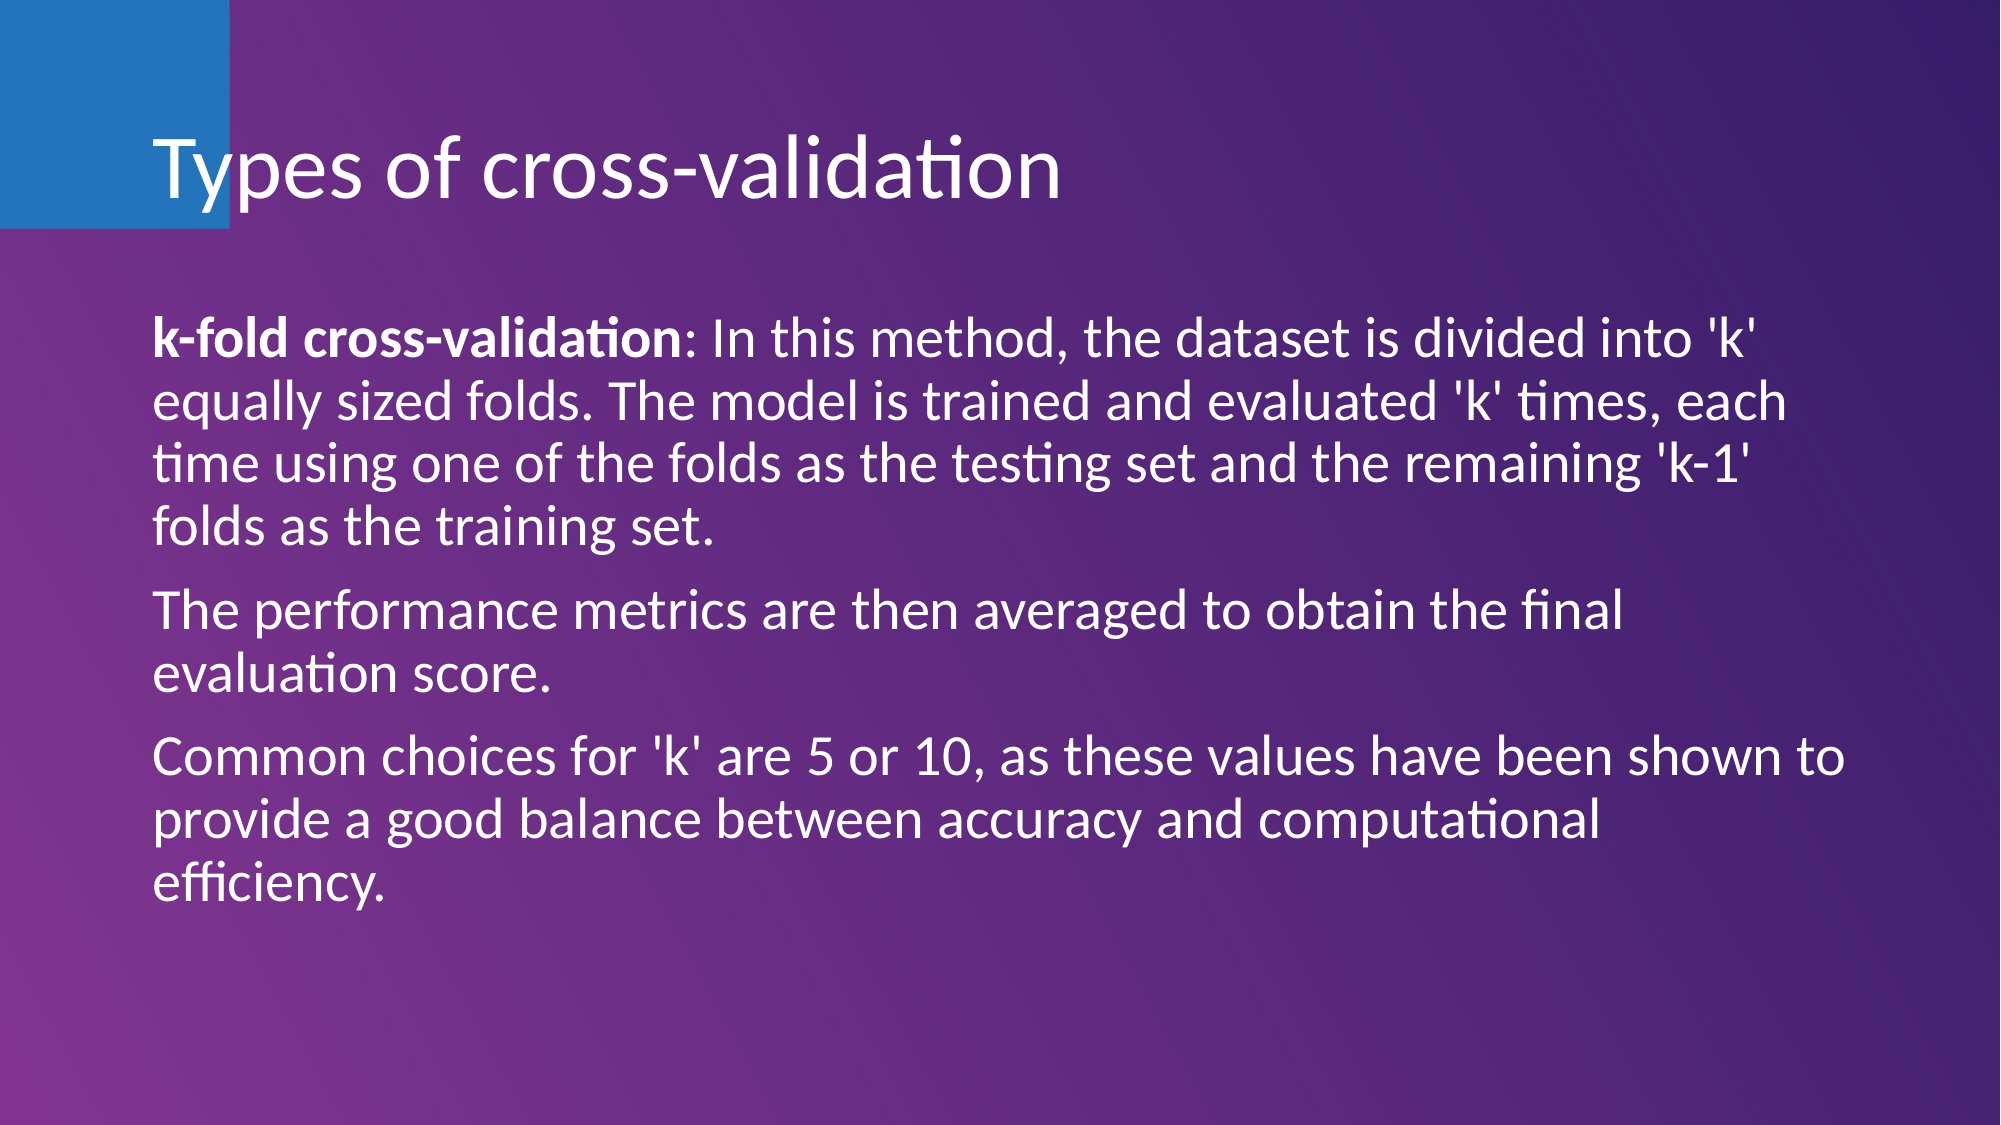

# Types of cross-validation
k-fold cross-validation: In this method, the dataset is divided into 'k' equally sized folds. The model is trained and evaluated 'k' times, each time using one of the folds as the testing set and the remaining 'k-1' folds as the training set.
The performance metrics are then averaged to obtain the final evaluation score.
Common choices for 'k' are 5 or 10, as these values have been shown to provide a good balance between accuracy and computational efficiency.